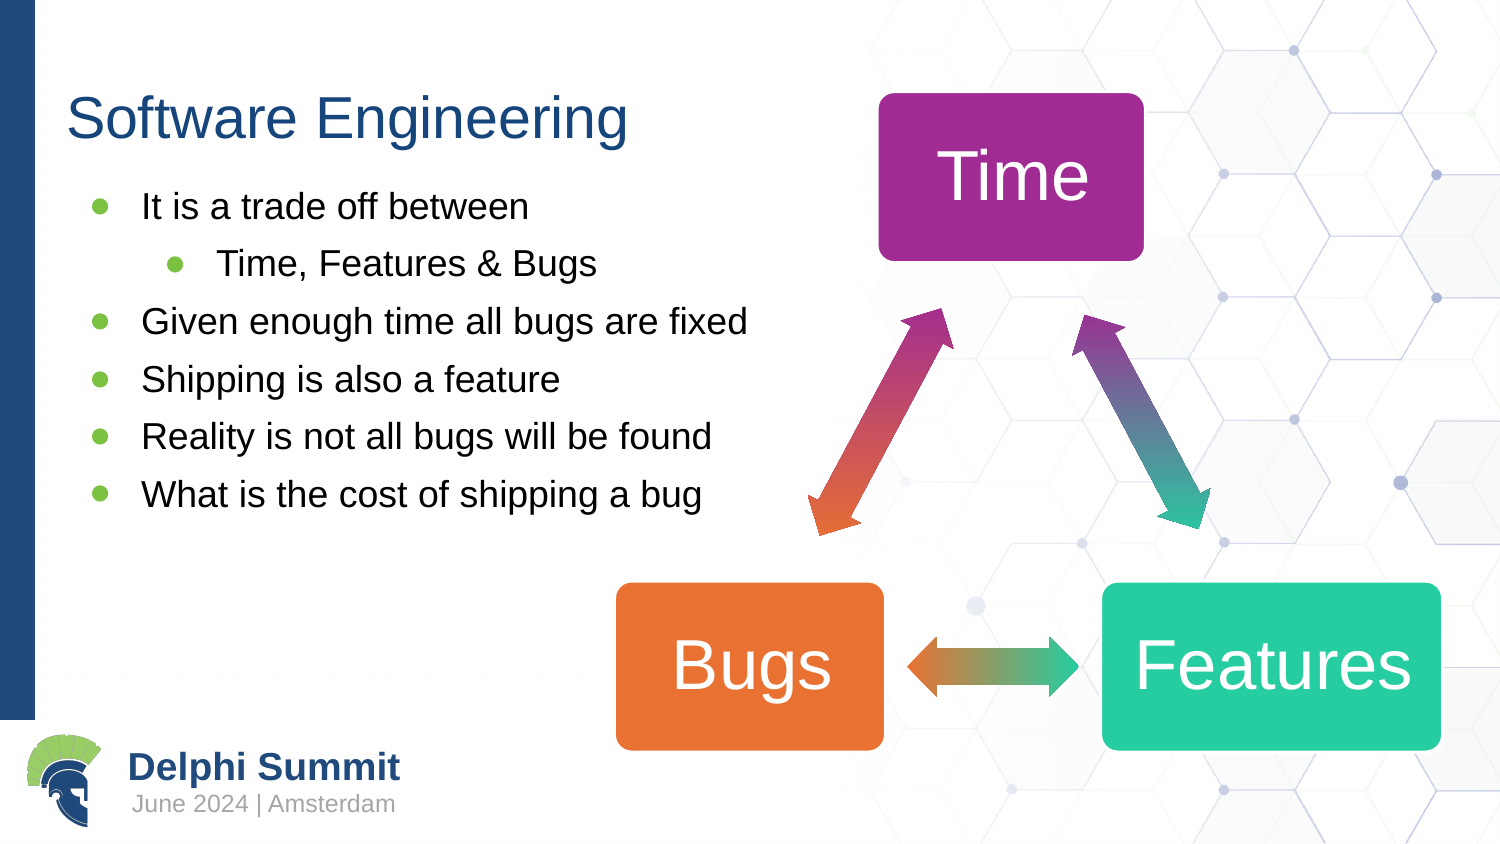

# Software Engineering
Time

Features

Bugs

It is a trade off between
Time, Features & Bugs
Given enough time all bugs are fixed
Shipping is also a feature
Reality is not all bugs will be found
What is the cost of shipping a bug